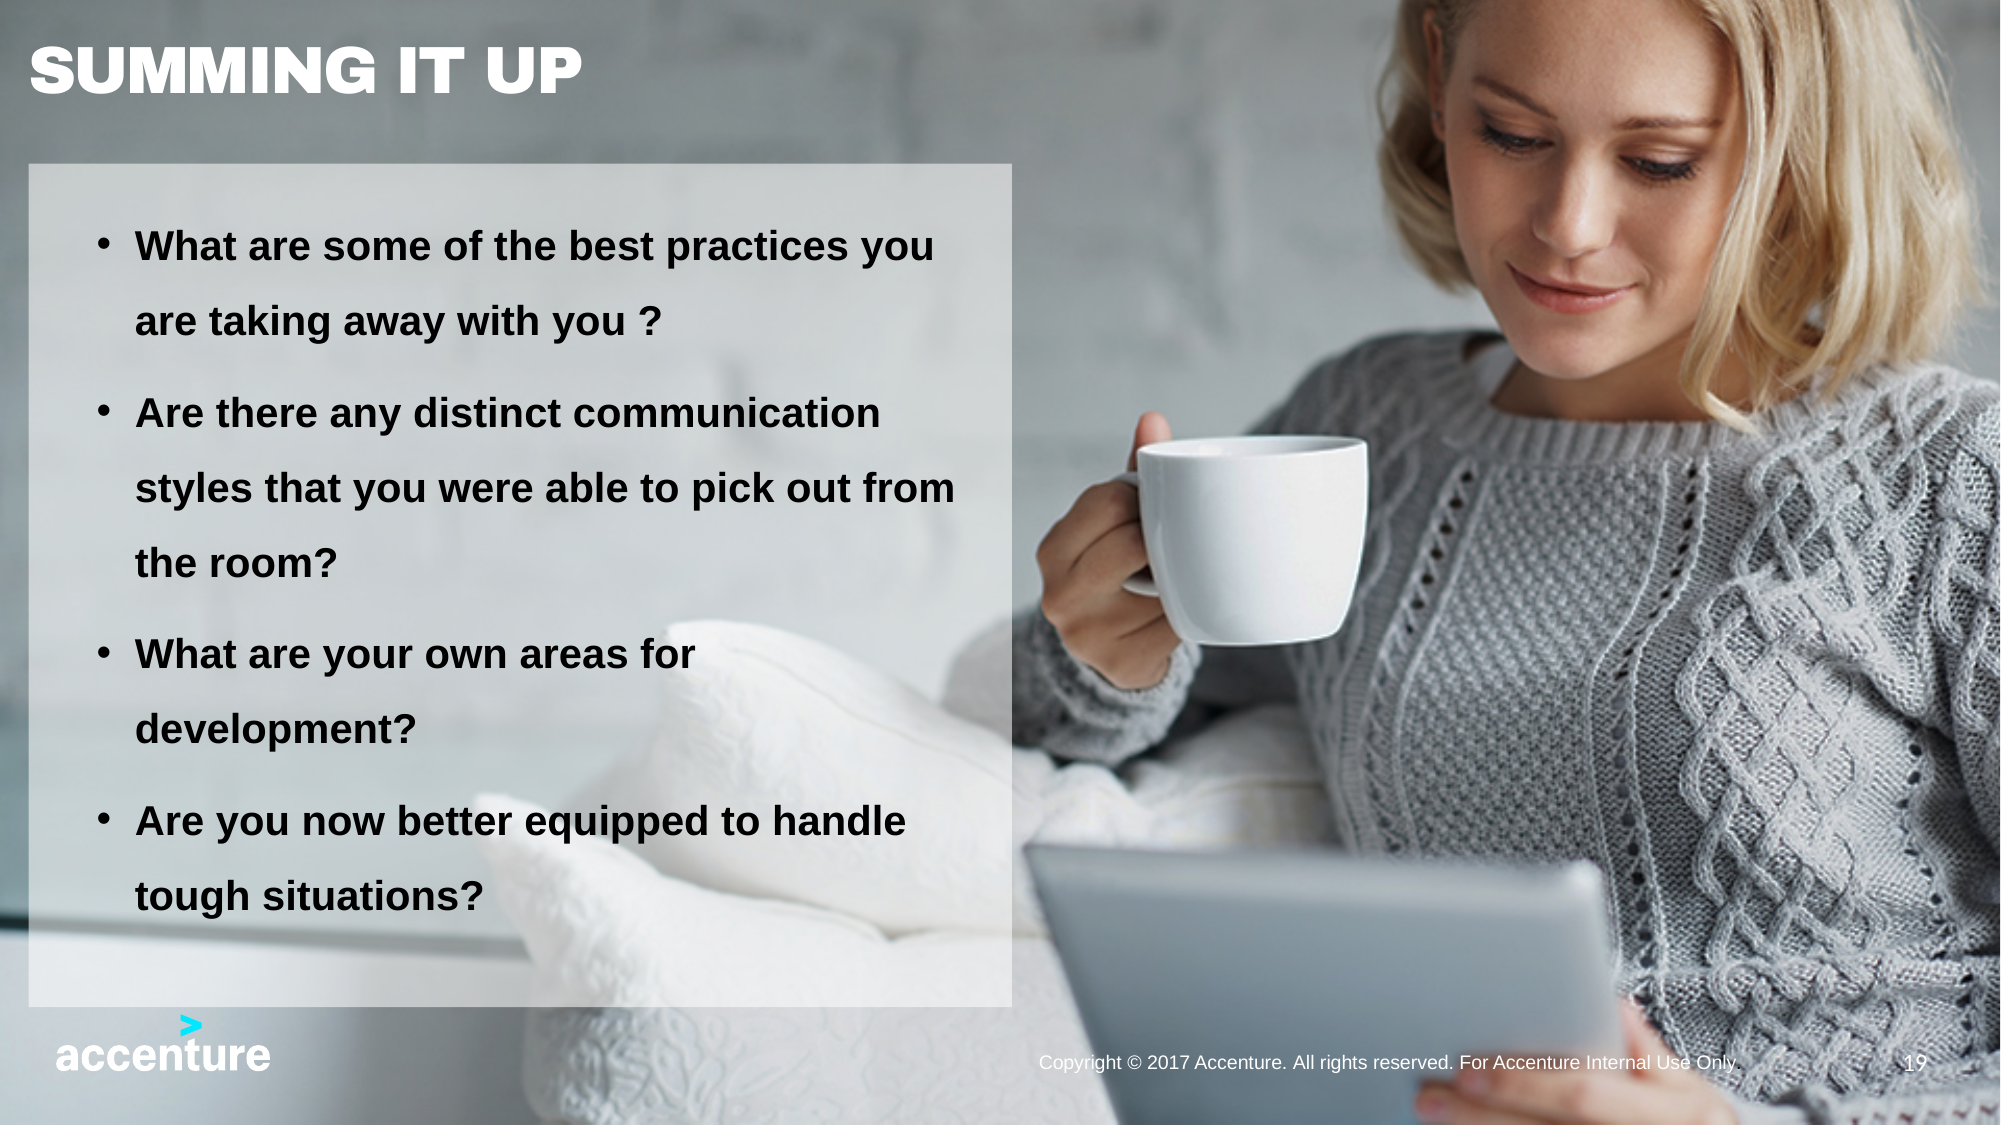

# SUMMING IT UP
What are some of the best practices you are taking away with you ?
Are there any distinct communication styles that you were able to pick out from the room?
What are your own areas for development?
Are you now better equipped to handle tough situations?
19